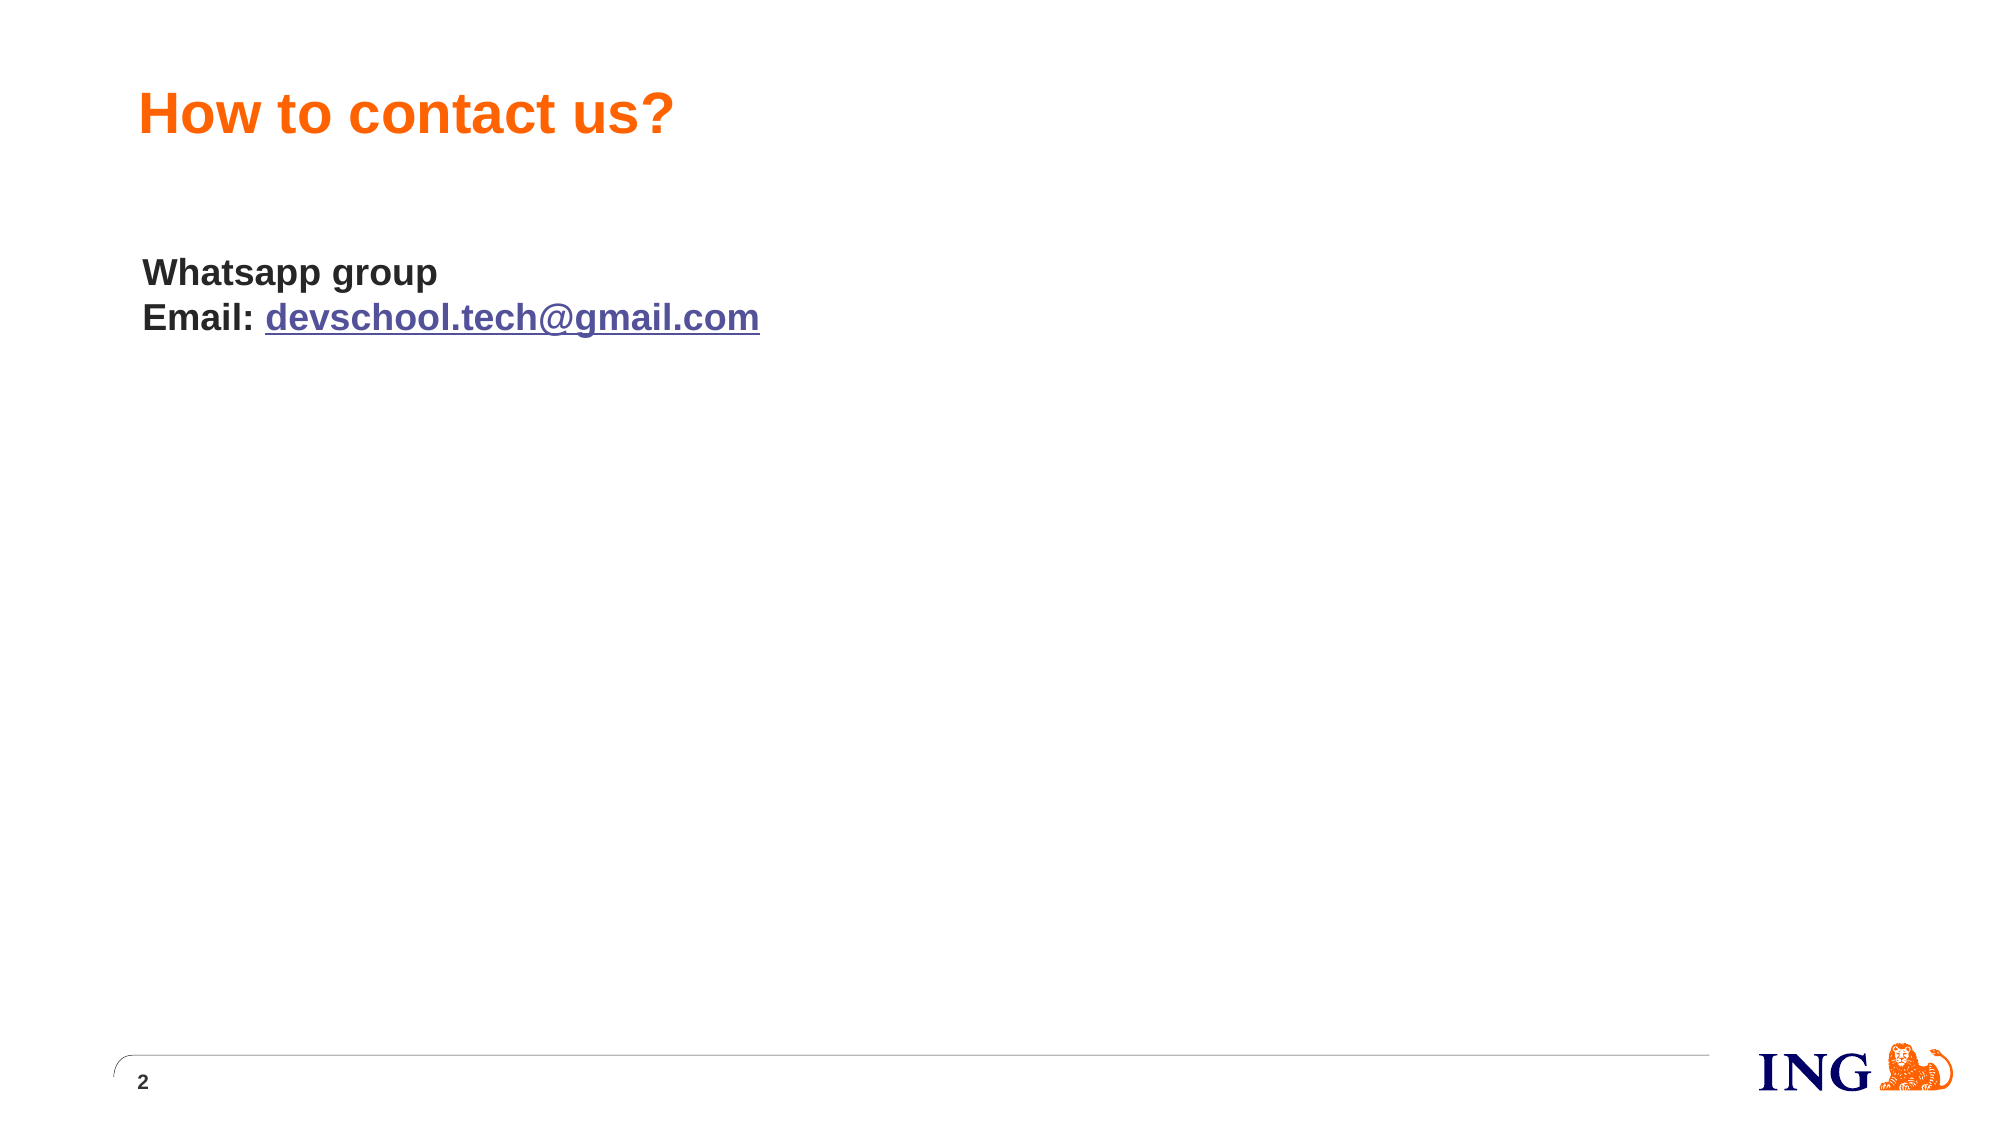

# How to contact us?
Whatsapp group
Email: devschool.tech@gmail.com

2